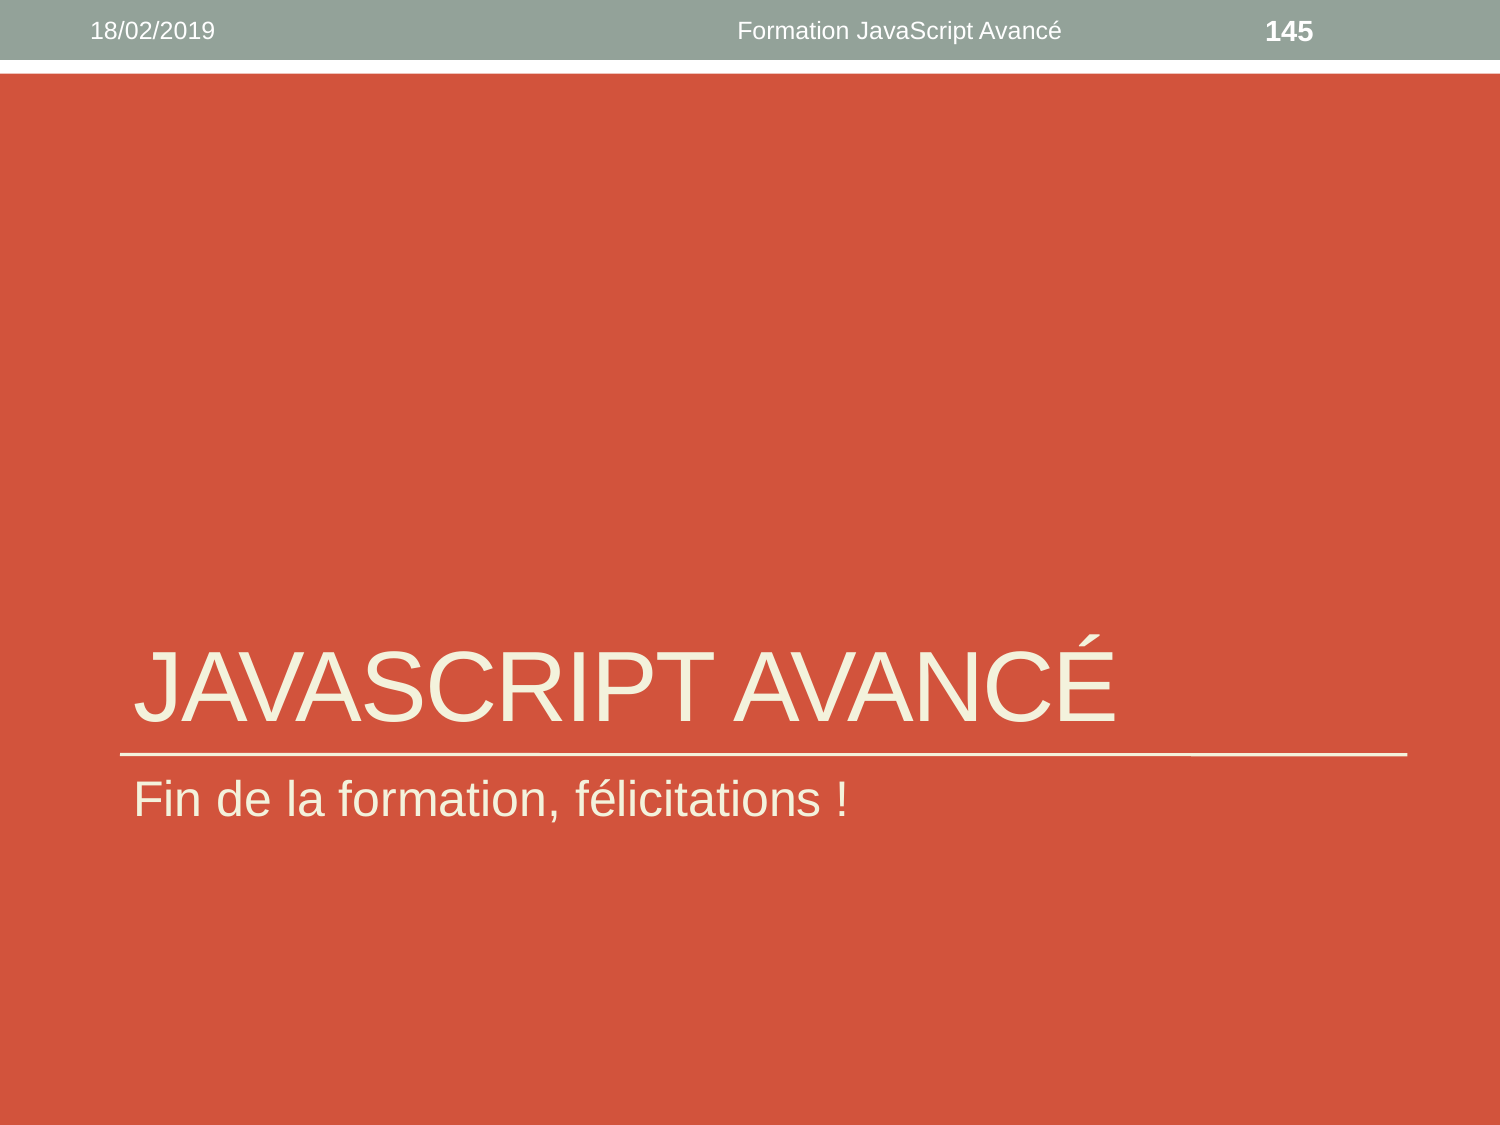

18/02/2019
Formation JavaScript Avancé
145
# Javascript Avancé
Fin de la formation, félicitations !